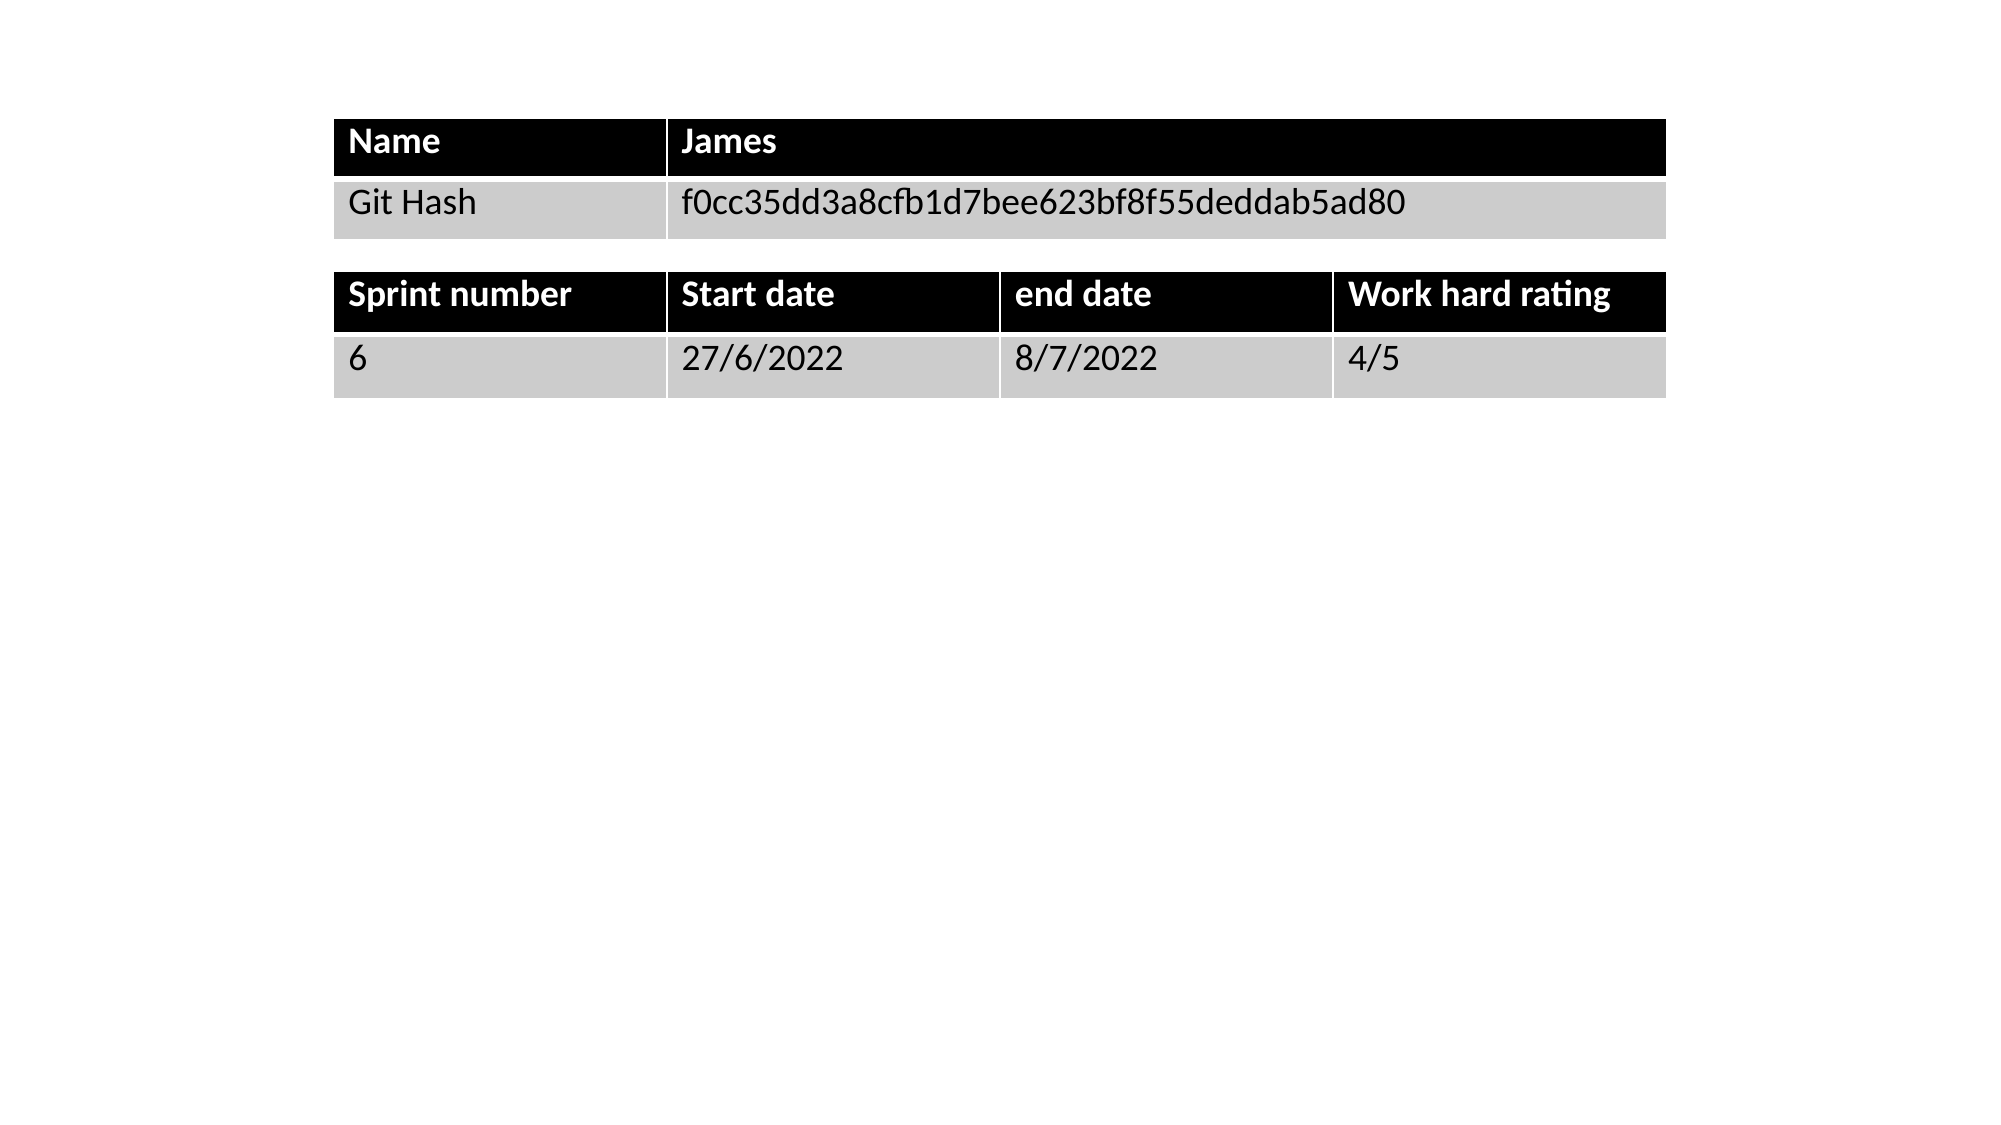

| Name | James |
| --- | --- |
| Git Hash | f0cc35dd3a8cfb1d7bee623bf8f55deddab5ad80 |
| Sprint number | Start date | end date | Work hard rating |
| --- | --- | --- | --- |
| 6 | 27/6/2022 | 8/7/2022 | 4/5 |